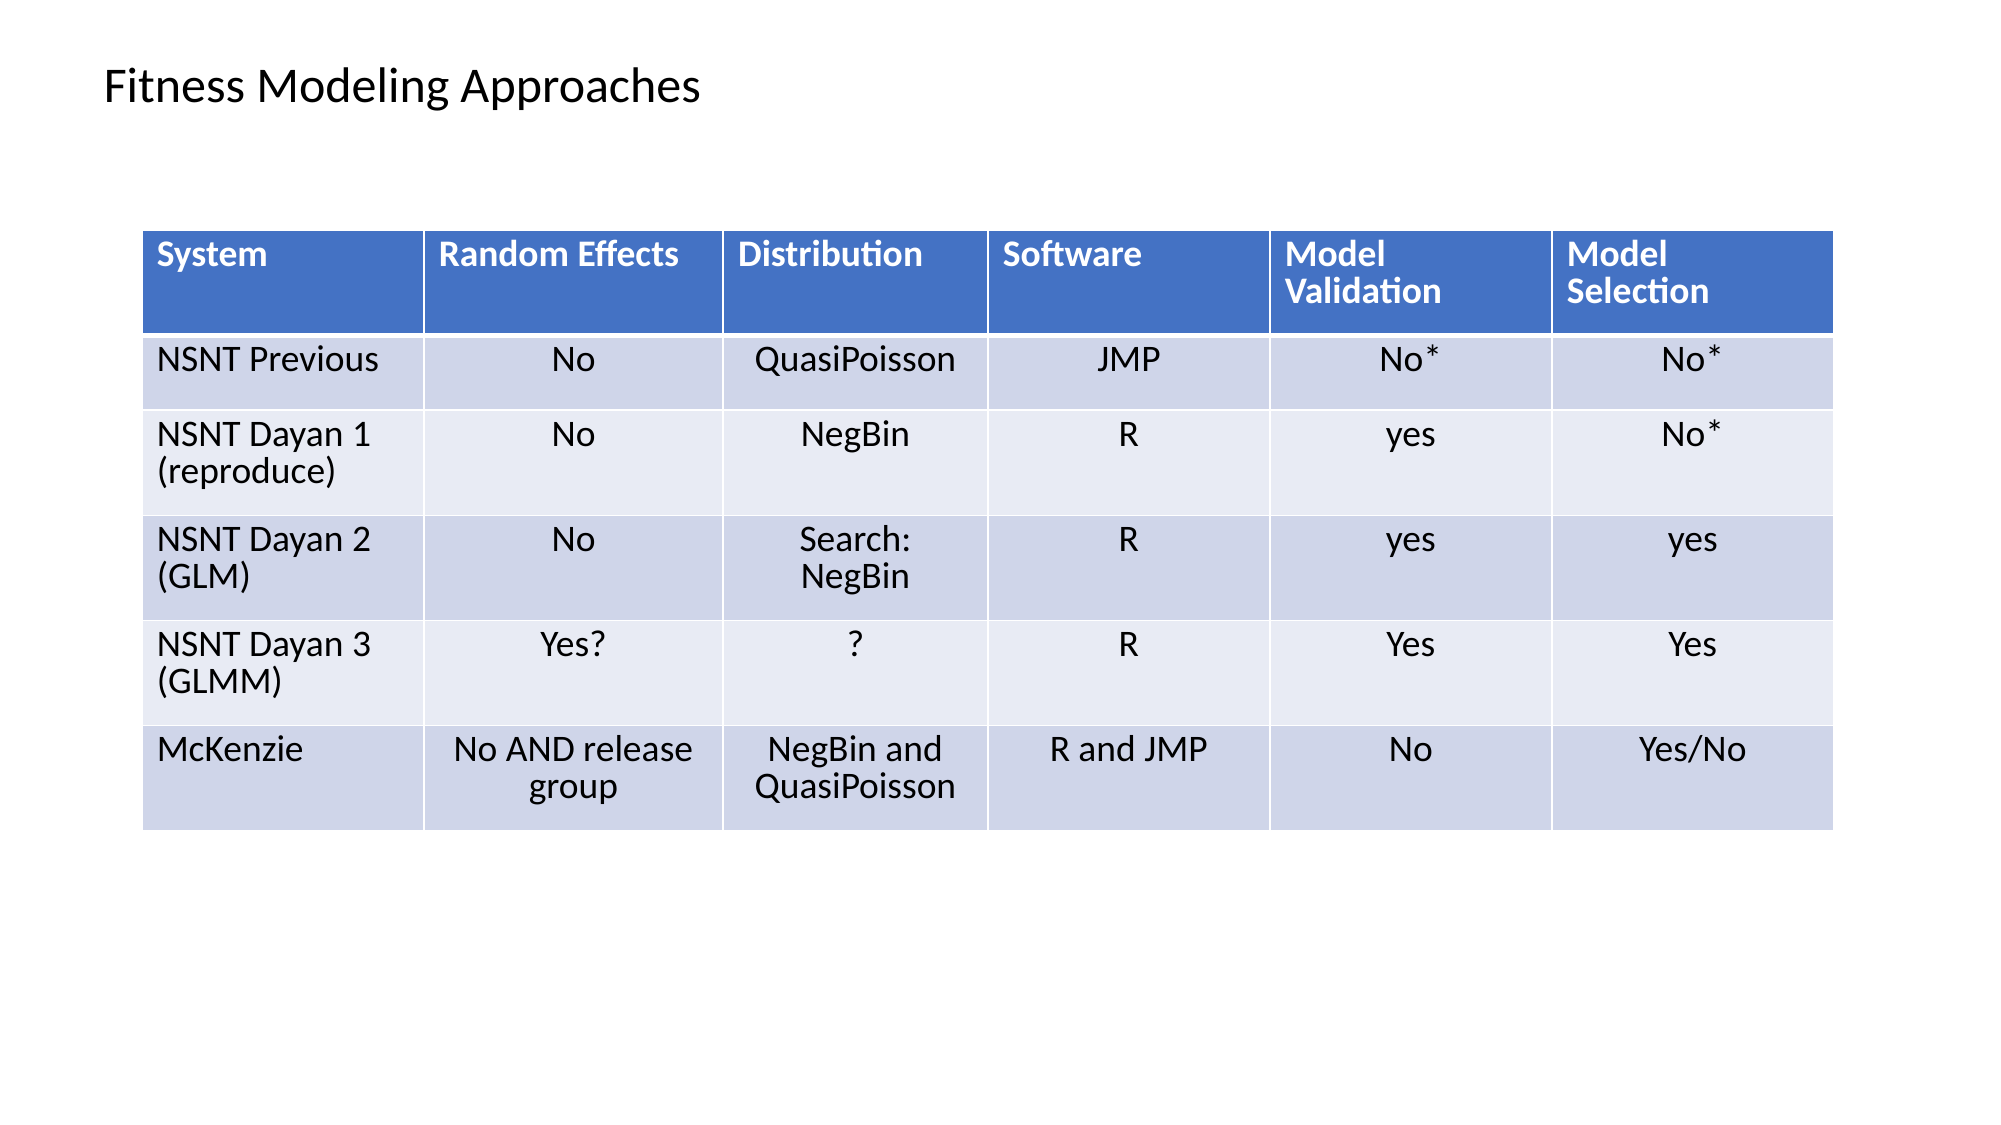

Fitness Modeling Approaches
| System | Random Effects | Distribution | Software | Model Validation | Model Selection |
| --- | --- | --- | --- | --- | --- |
| NSNT Previous | No | QuasiPoisson | JMP | No\* | No\* |
| NSNT Dayan 1 (reproduce) | No | NegBin | R | yes | No\* |
| NSNT Dayan 2 (GLM) | No | Search: NegBin | R | yes | yes |
| NSNT Dayan 3 (GLMM) | Yes? | ? | R | Yes | Yes |
| McKenzie | No AND release group | NegBin and QuasiPoisson | R and JMP | No | Yes/No |